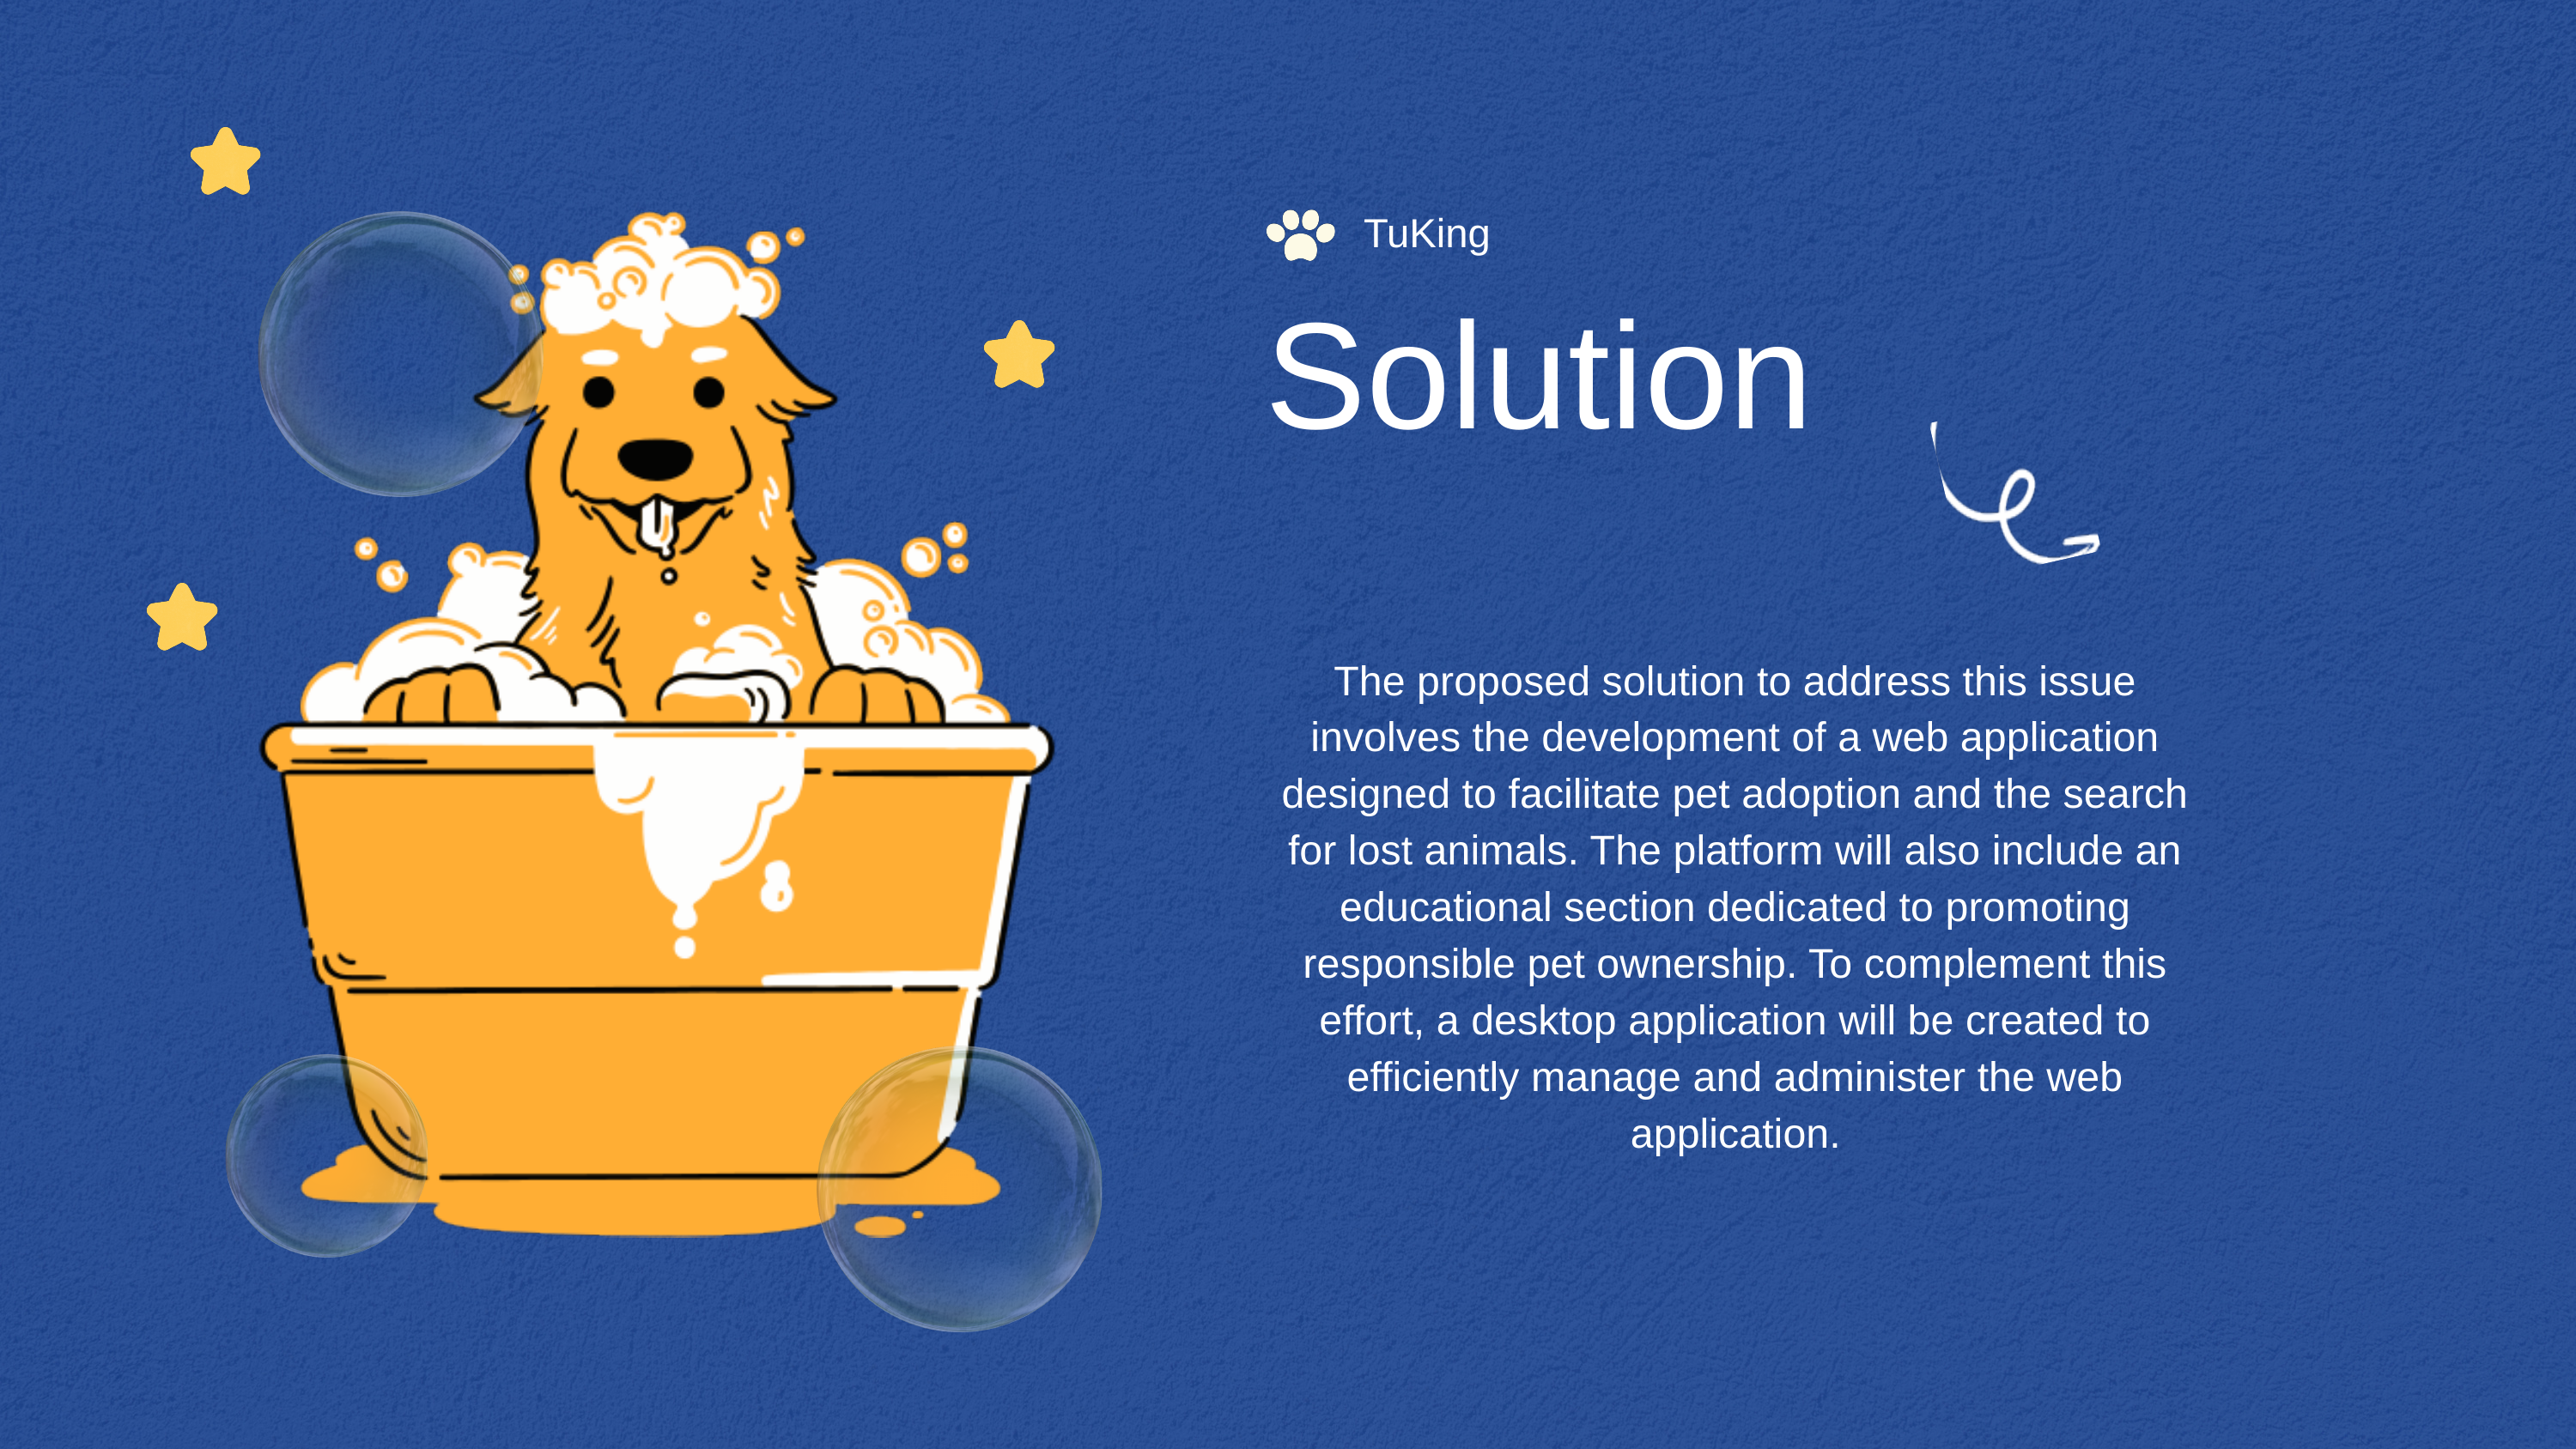

TuKing

Solution

The proposed solution to address this issue involves the development of a web application designed to facilitate pet adoption and the search for lost animals. The platform will also include an educational section dedicated to promoting responsible pet ownership. To complement this effort, a desktop application will be created to efficiently manage and administer the web application.